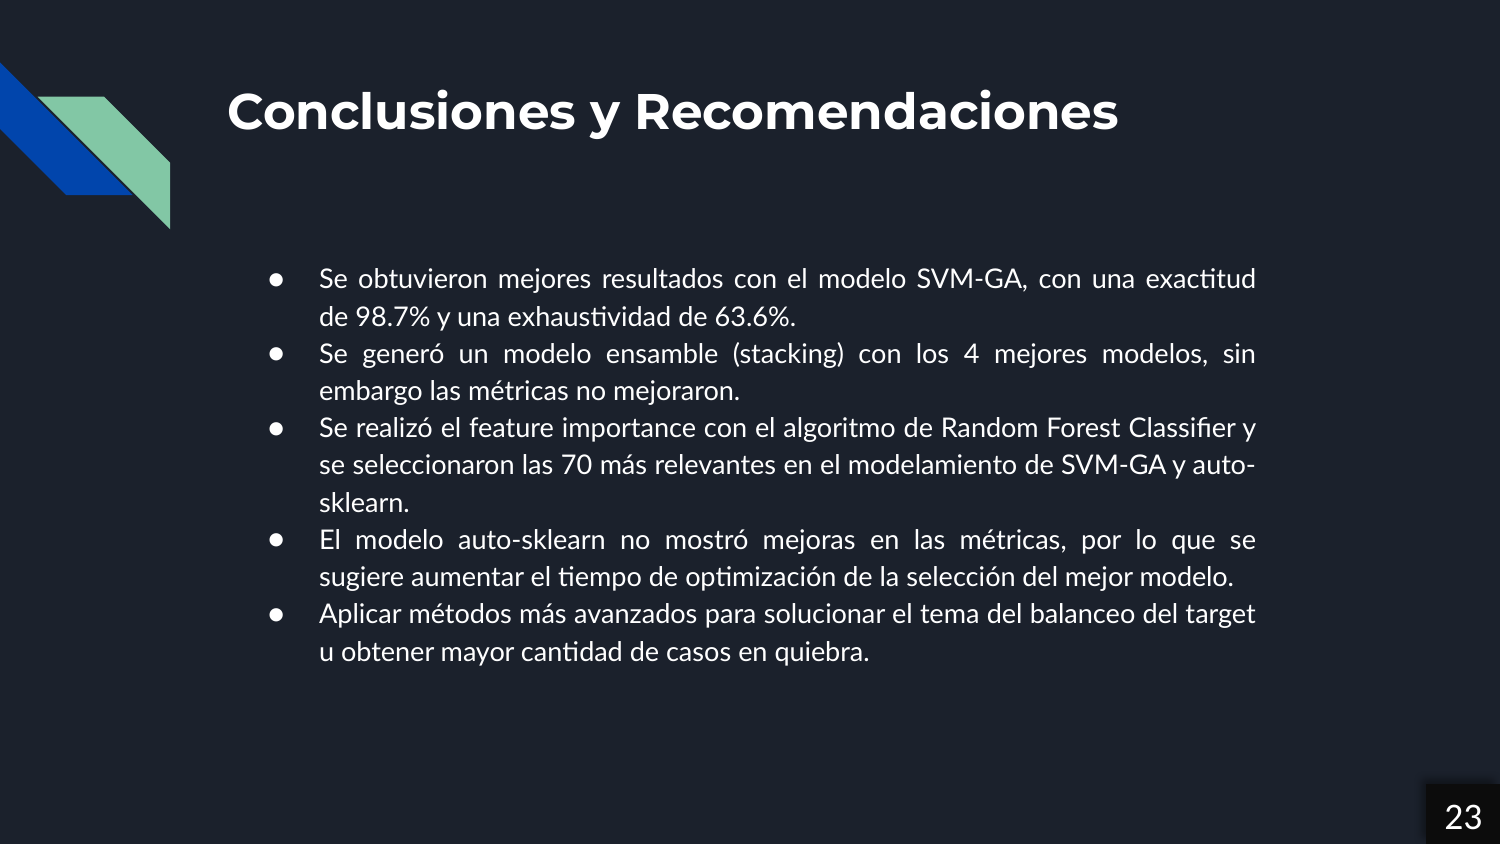

# Conclusiones y Recomendaciones
Se obtuvieron mejores resultados con el modelo SVM-GA, con una exactitud de 98.7% y una exhaustividad de 63.6%.
Se generó un modelo ensamble (stacking) con los 4 mejores modelos, sin embargo las métricas no mejoraron.
Se realizó el feature importance con el algoritmo de Random Forest Classifier y se seleccionaron las 70 más relevantes en el modelamiento de SVM-GA y auto-sklearn.
El modelo auto-sklearn no mostró mejoras en las métricas, por lo que se sugiere aumentar el tiempo de optimización de la selección del mejor modelo.
Aplicar métodos más avanzados para solucionar el tema del balanceo del target u obtener mayor cantidad de casos en quiebra.
23